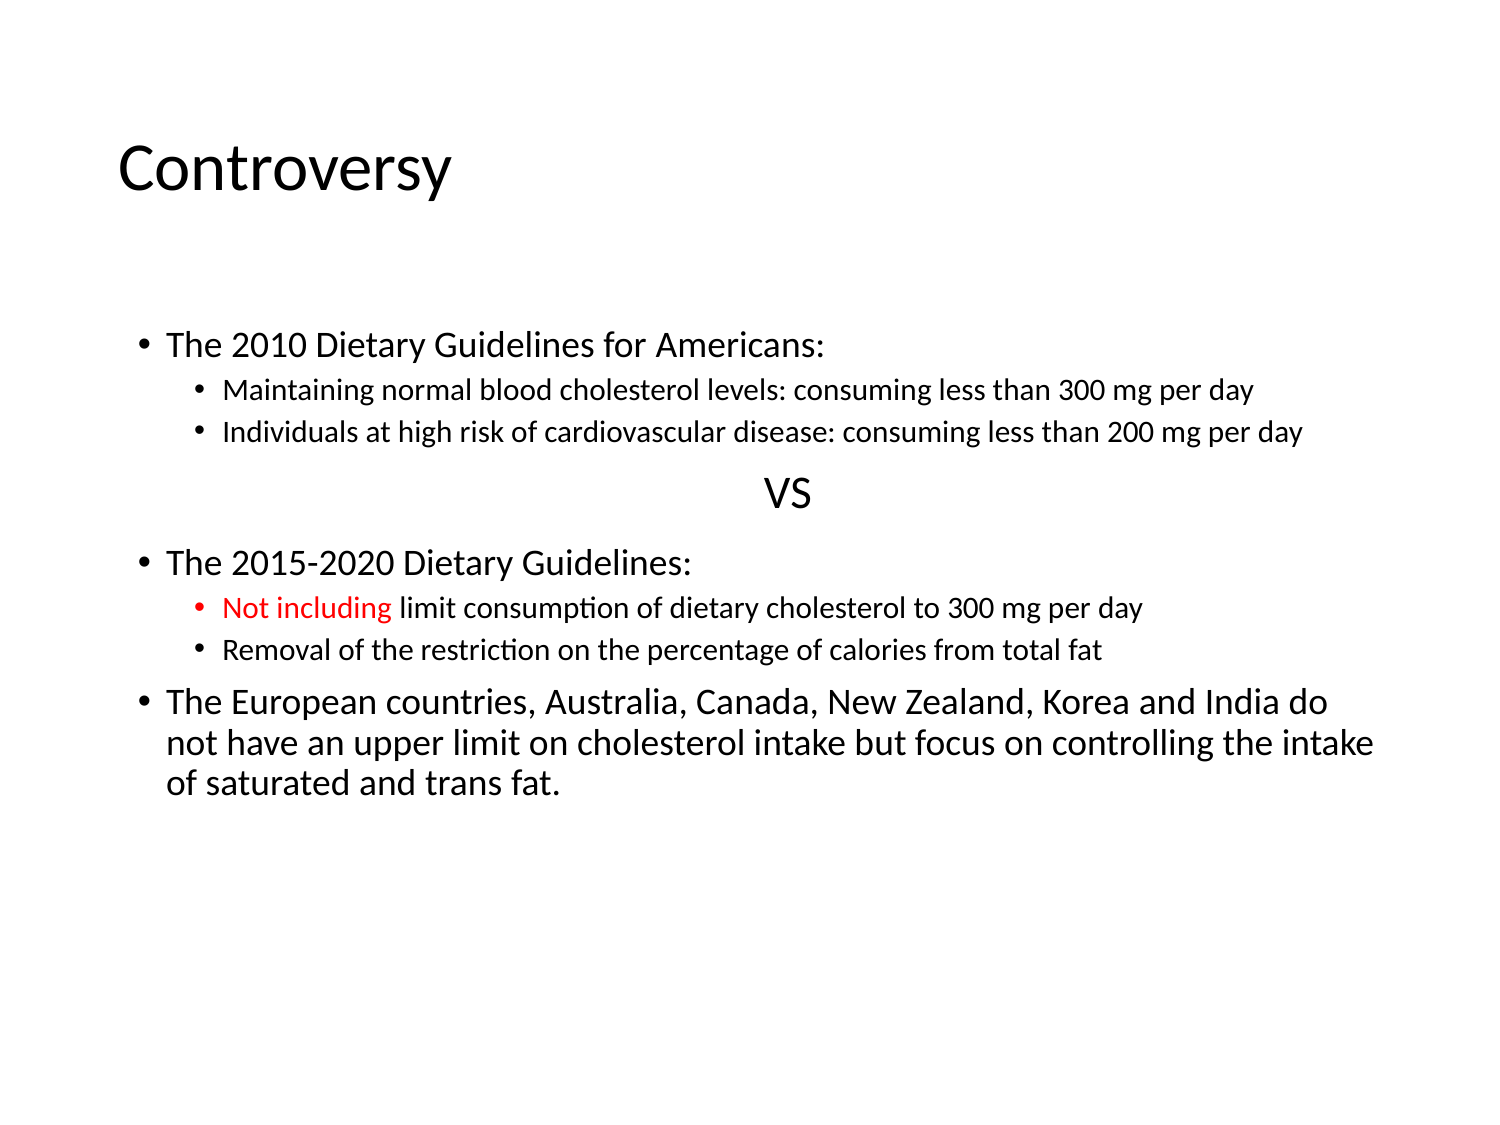

# Controversy
The 2010 Dietary Guidelines for Americans:
Maintaining normal blood cholesterol levels: consuming less than 300 mg per day
Individuals at high risk of cardiovascular disease: consuming less than 200 mg per day
VS
The 2015-2020 Dietary Guidelines:
Not including limit consumption of dietary cholesterol to 300 mg per day
Removal of the restriction on the percentage of calories from total fat
The European countries, Australia, Canada, New Zealand, Korea and India do not have an upper limit on cholesterol intake but focus on controlling the intake of saturated and trans fat.